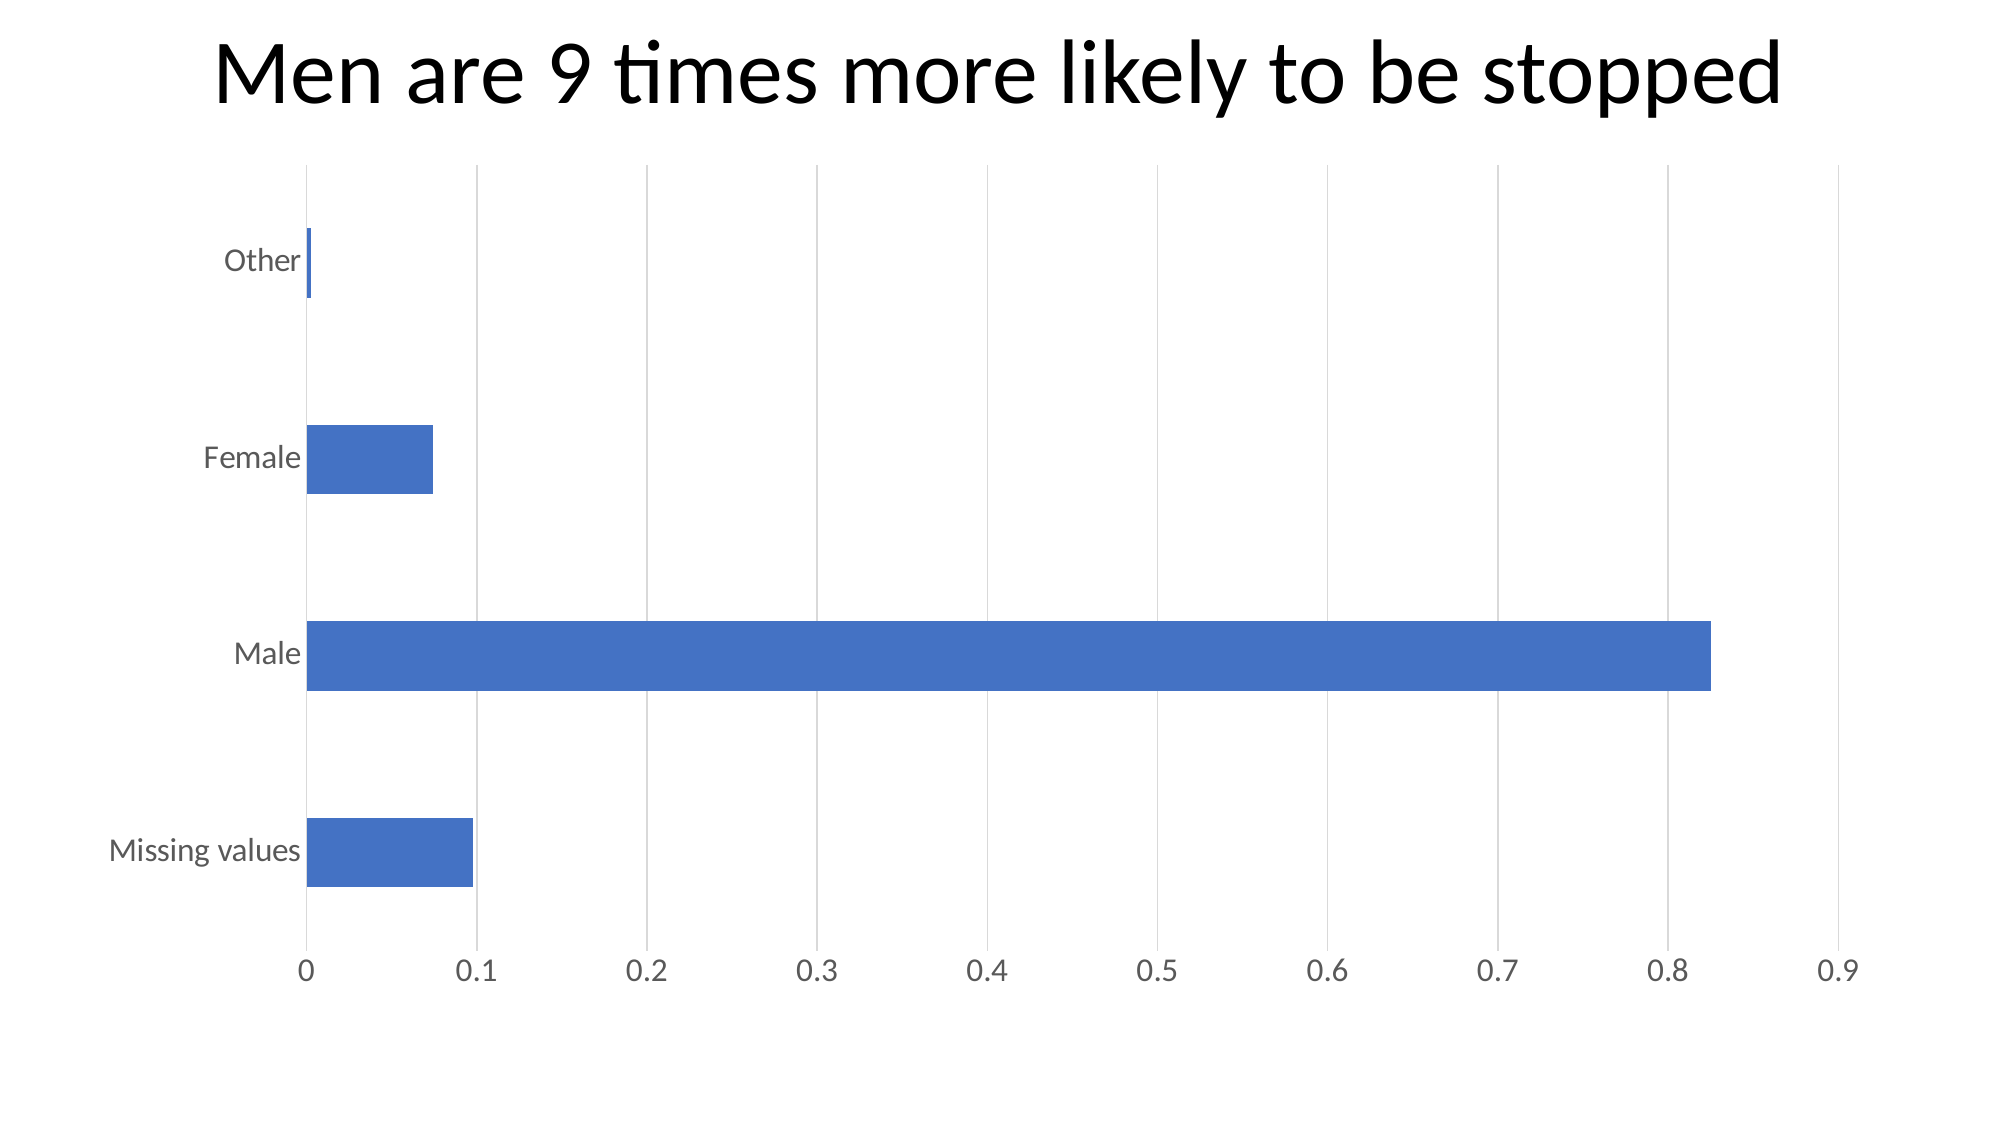

Men are 9 times more likely to be stopped

### Chart

| Category | Datenreihe 1 |
|---|---|
| Missing values | 0.0979 |
| Male | 0.8251 |
| Female | 0.0745 |
| Other | 0.0025 |